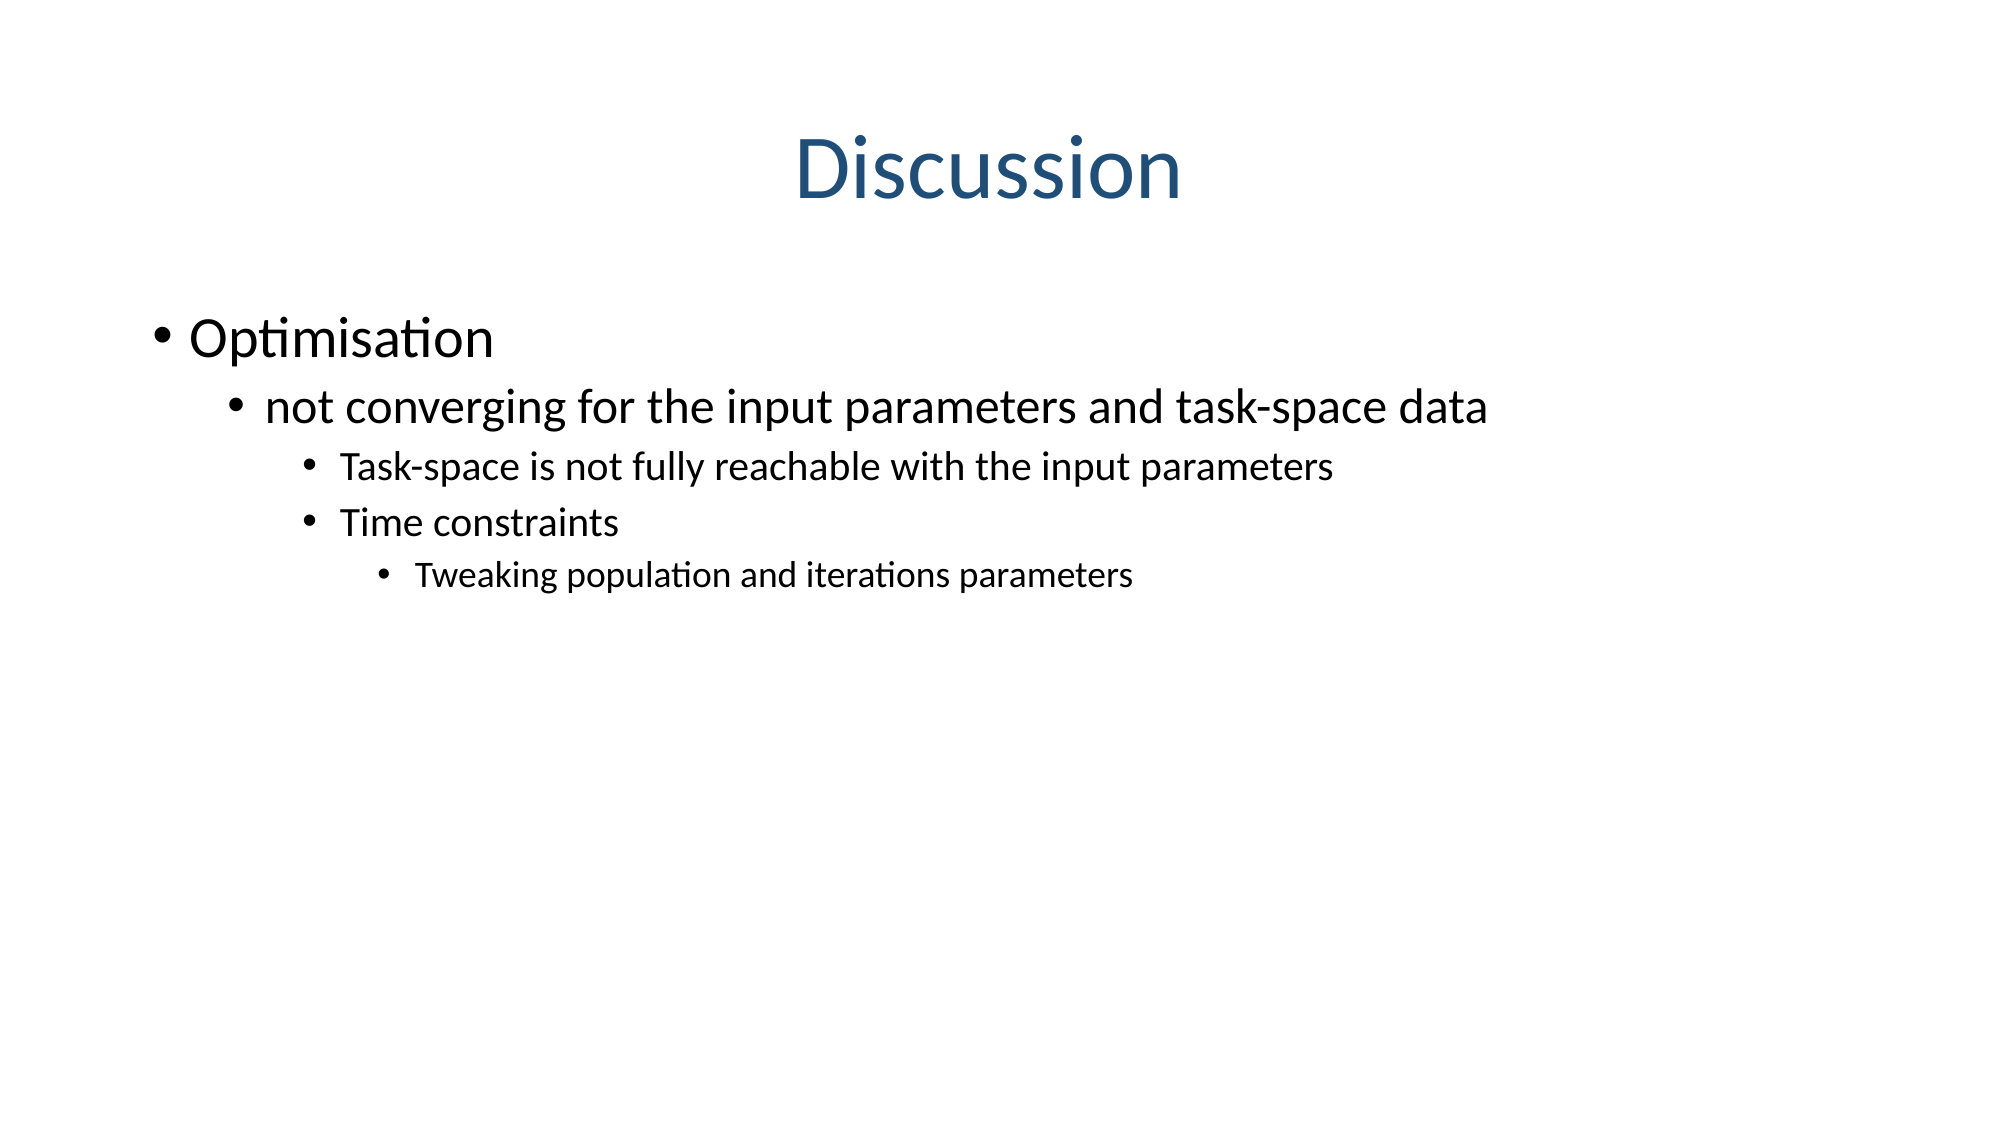

# Discussion
Optimisation
not converging for the input parameters and task-space data
Task-space is not fully reachable with the input parameters
Time constraints
Tweaking population and iterations parameters